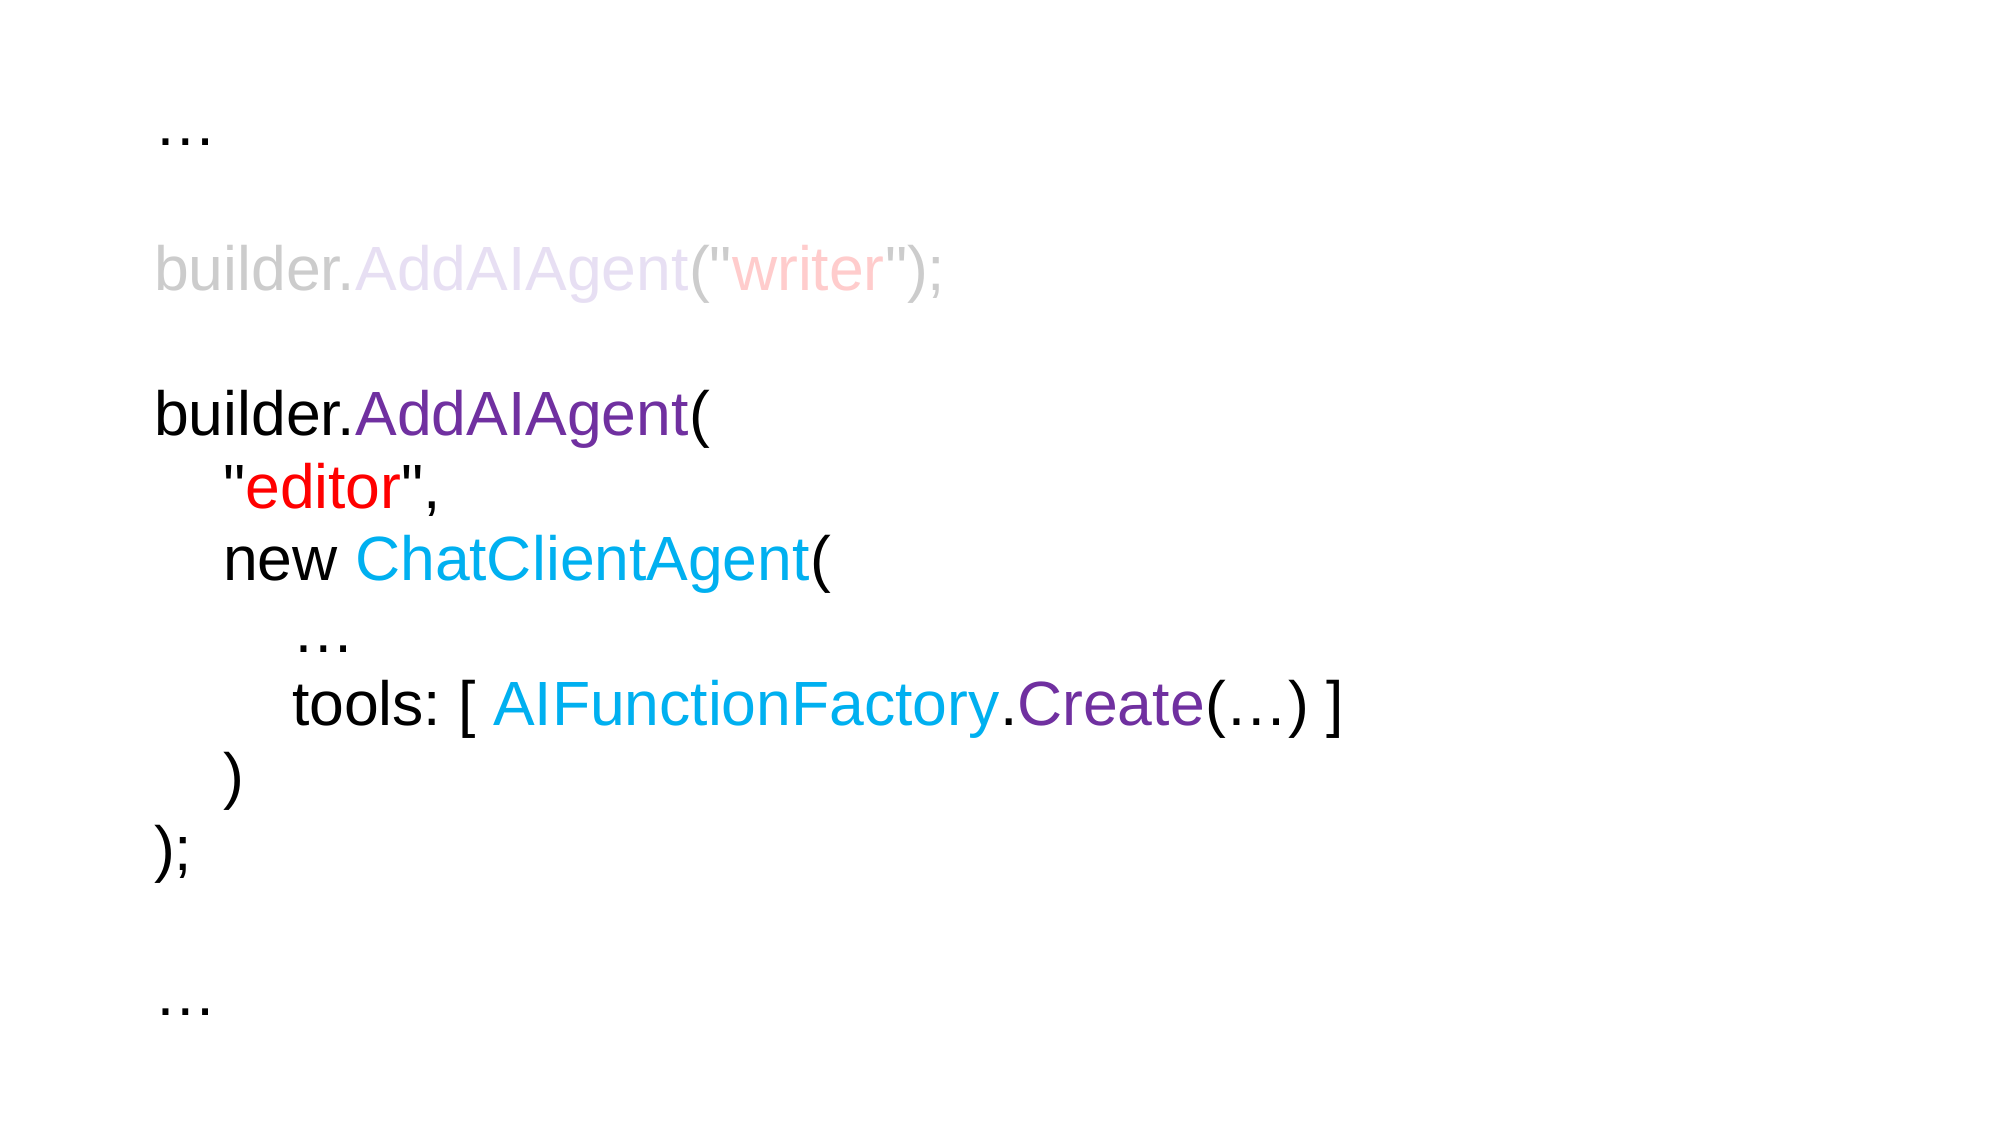

…

builder.AddAIAgent("writer");

builder.AddAIAgent(
    "editor",
    new ChatClientAgent(
        …
        tools: [ AIFunctionFactory.Create(…) ]
    )
);

…